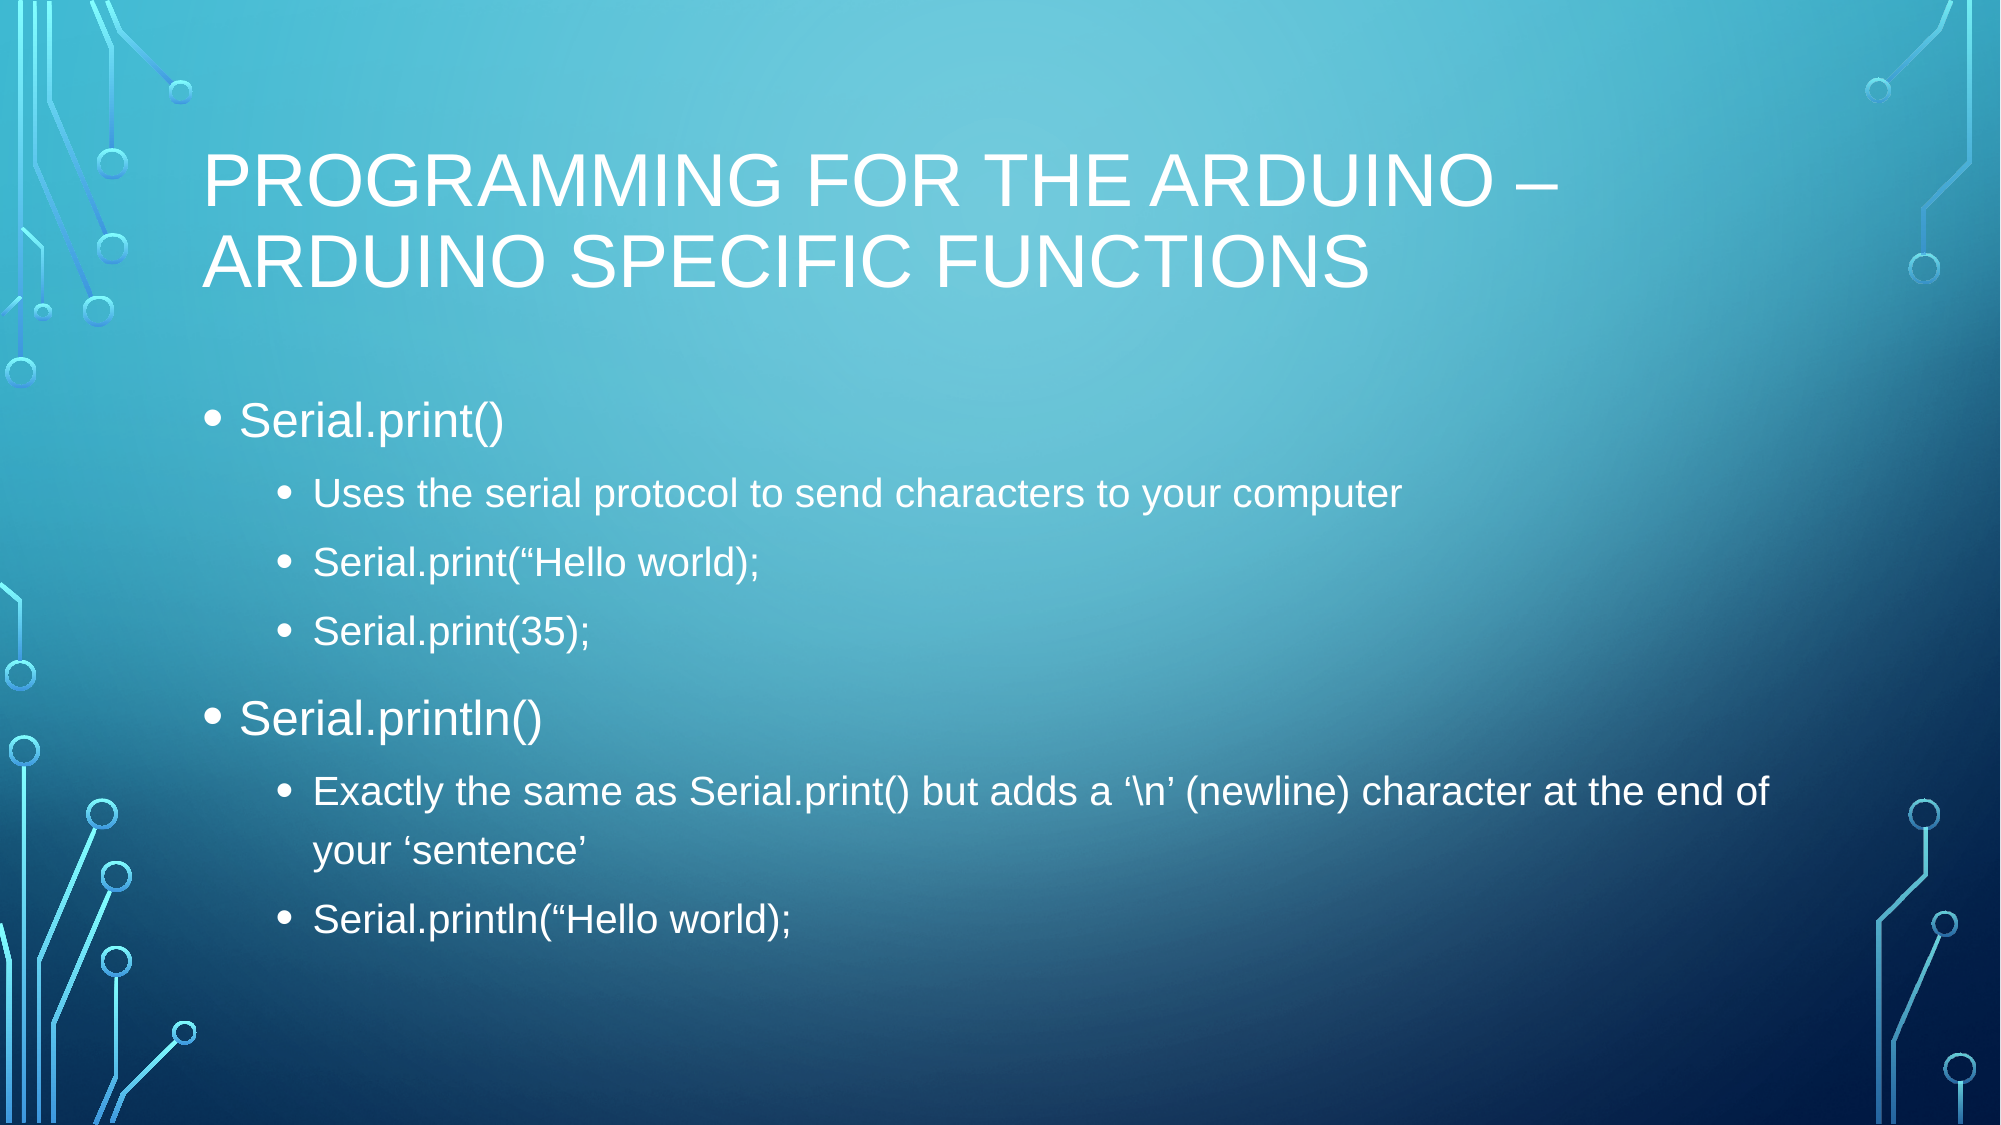

# Programming for the Arduino – Arduino Specific Functions
Serial.print()
Uses the serial protocol to send characters to your computer
Serial.print(“Hello world);
Serial.print(35);
Serial.println()
Exactly the same as Serial.print() but adds a ‘\n’ (newline) character at the end of your ‘sentence’
Serial.println(“Hello world);